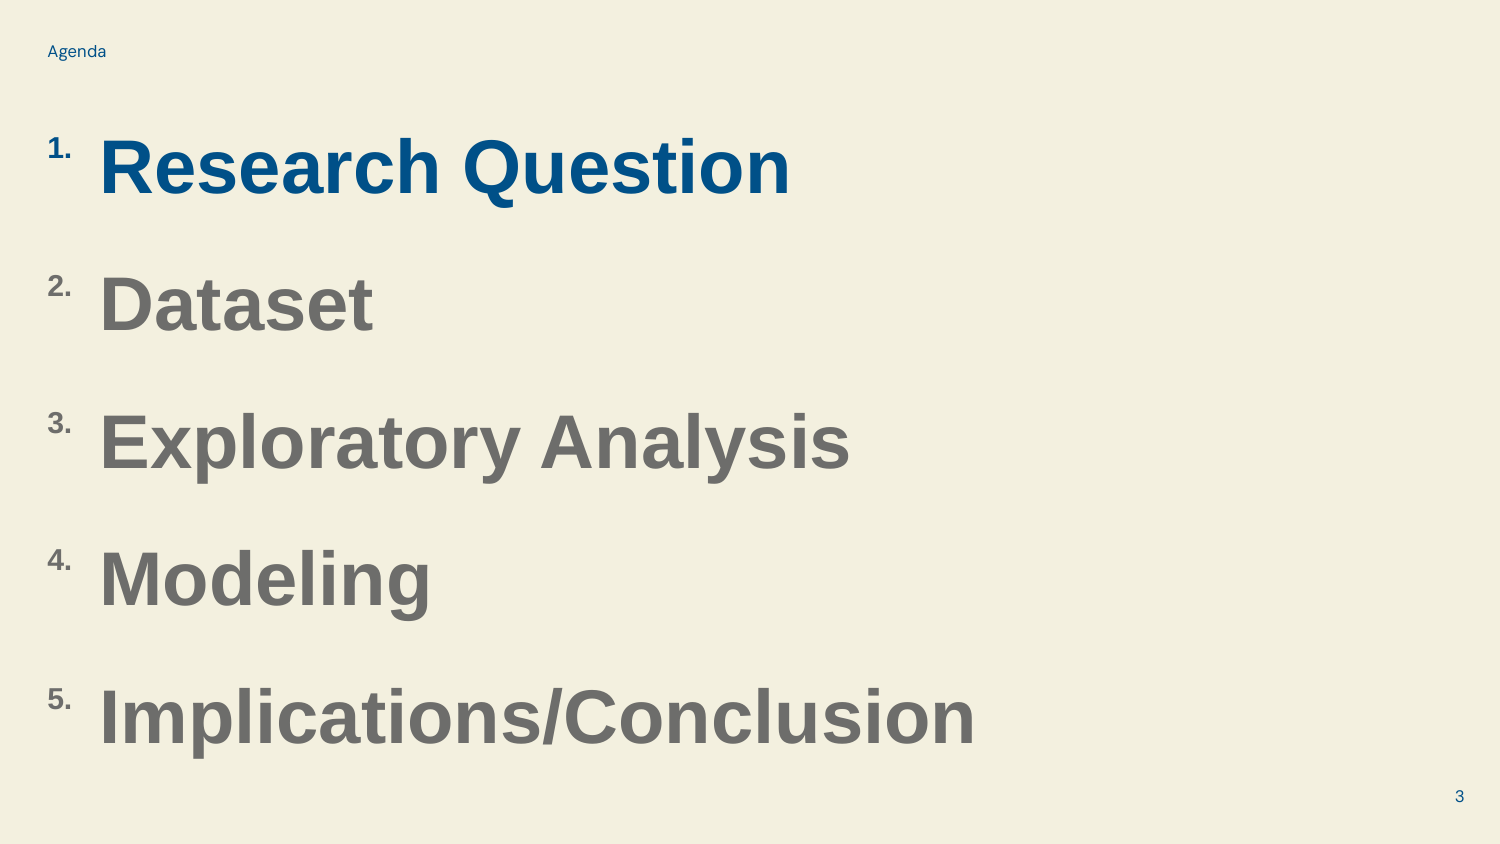

Agenda

1.
Research Question
2.
Dataset
3.
Exploratory Analysis
4.
Modeling
5.
Implications/Conclusion
3